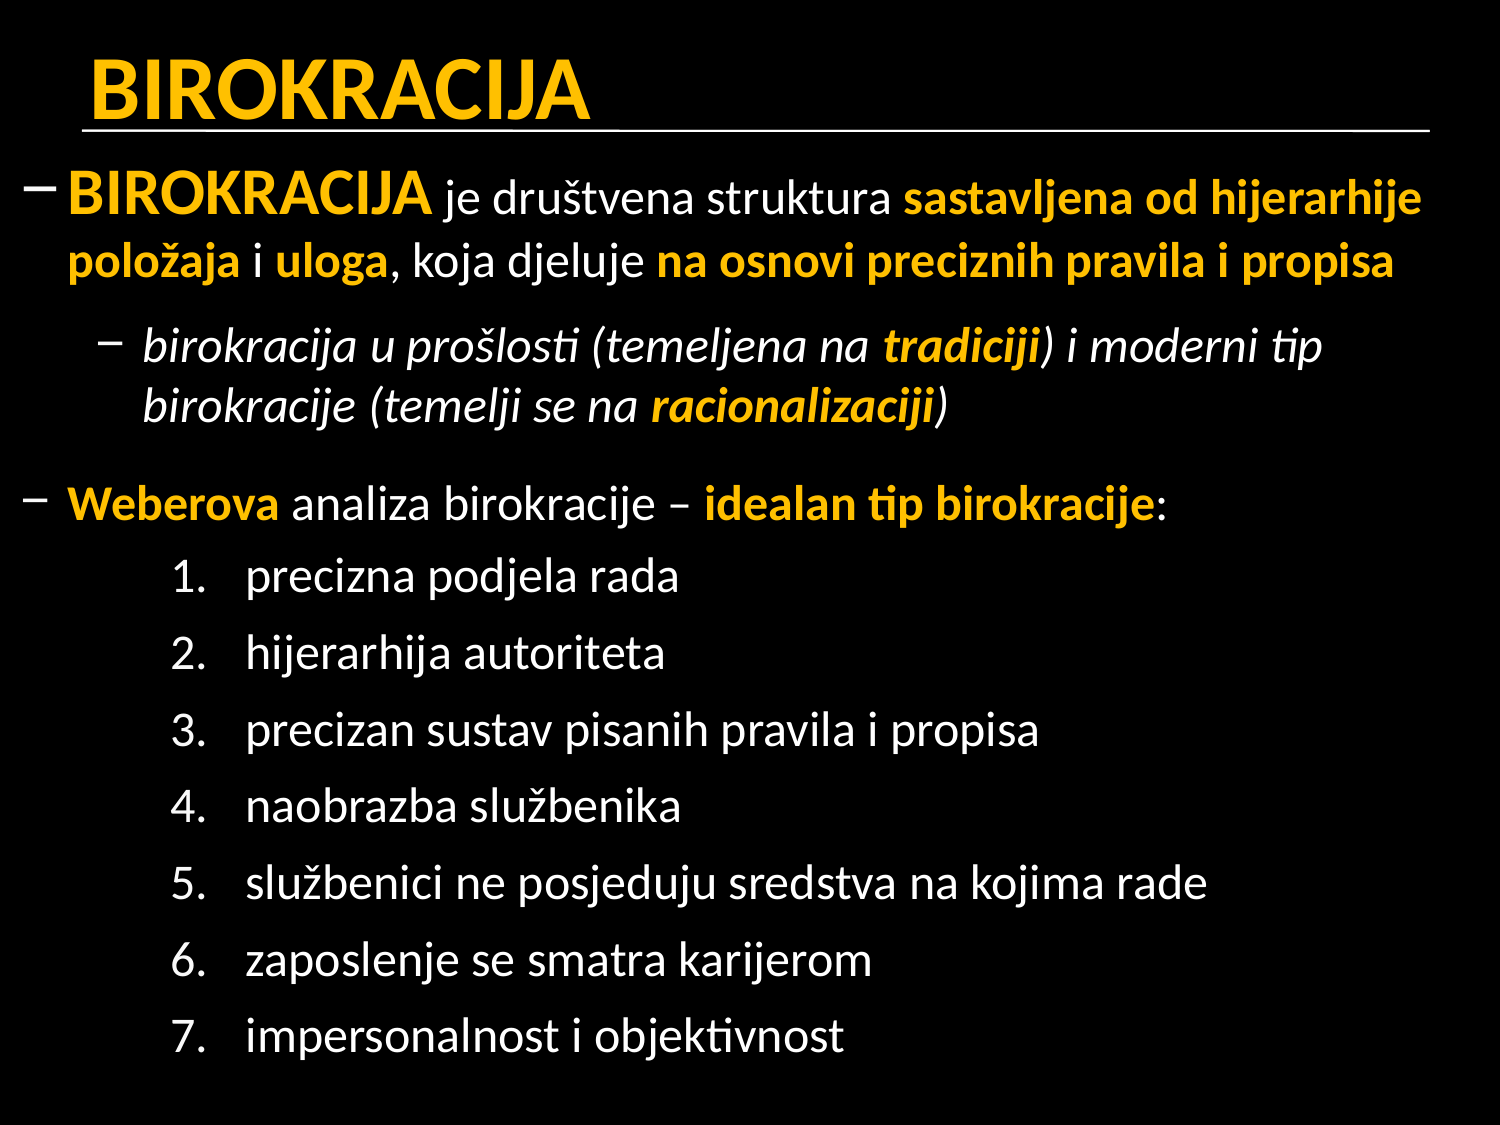

# BIROKRACIJA
BIROKRACIJA je društvena struktura sastavljena od hijerarhije položaja i uloga, koja djeluje na osnovi preciznih pravila i propisa
birokracija u prošlosti (temeljena na tradiciji) i moderni tip birokracije (temelji se na racionalizaciji)
Weberova analiza birokracije – idealan tip birokracije:
precizna podjela rada
hijerarhija autoriteta
precizan sustav pisanih pravila i propisa
naobrazba službenika
službenici ne posjeduju sredstva na kojima rade
zaposlenje se smatra karijerom
impersonalnost i objektivnost